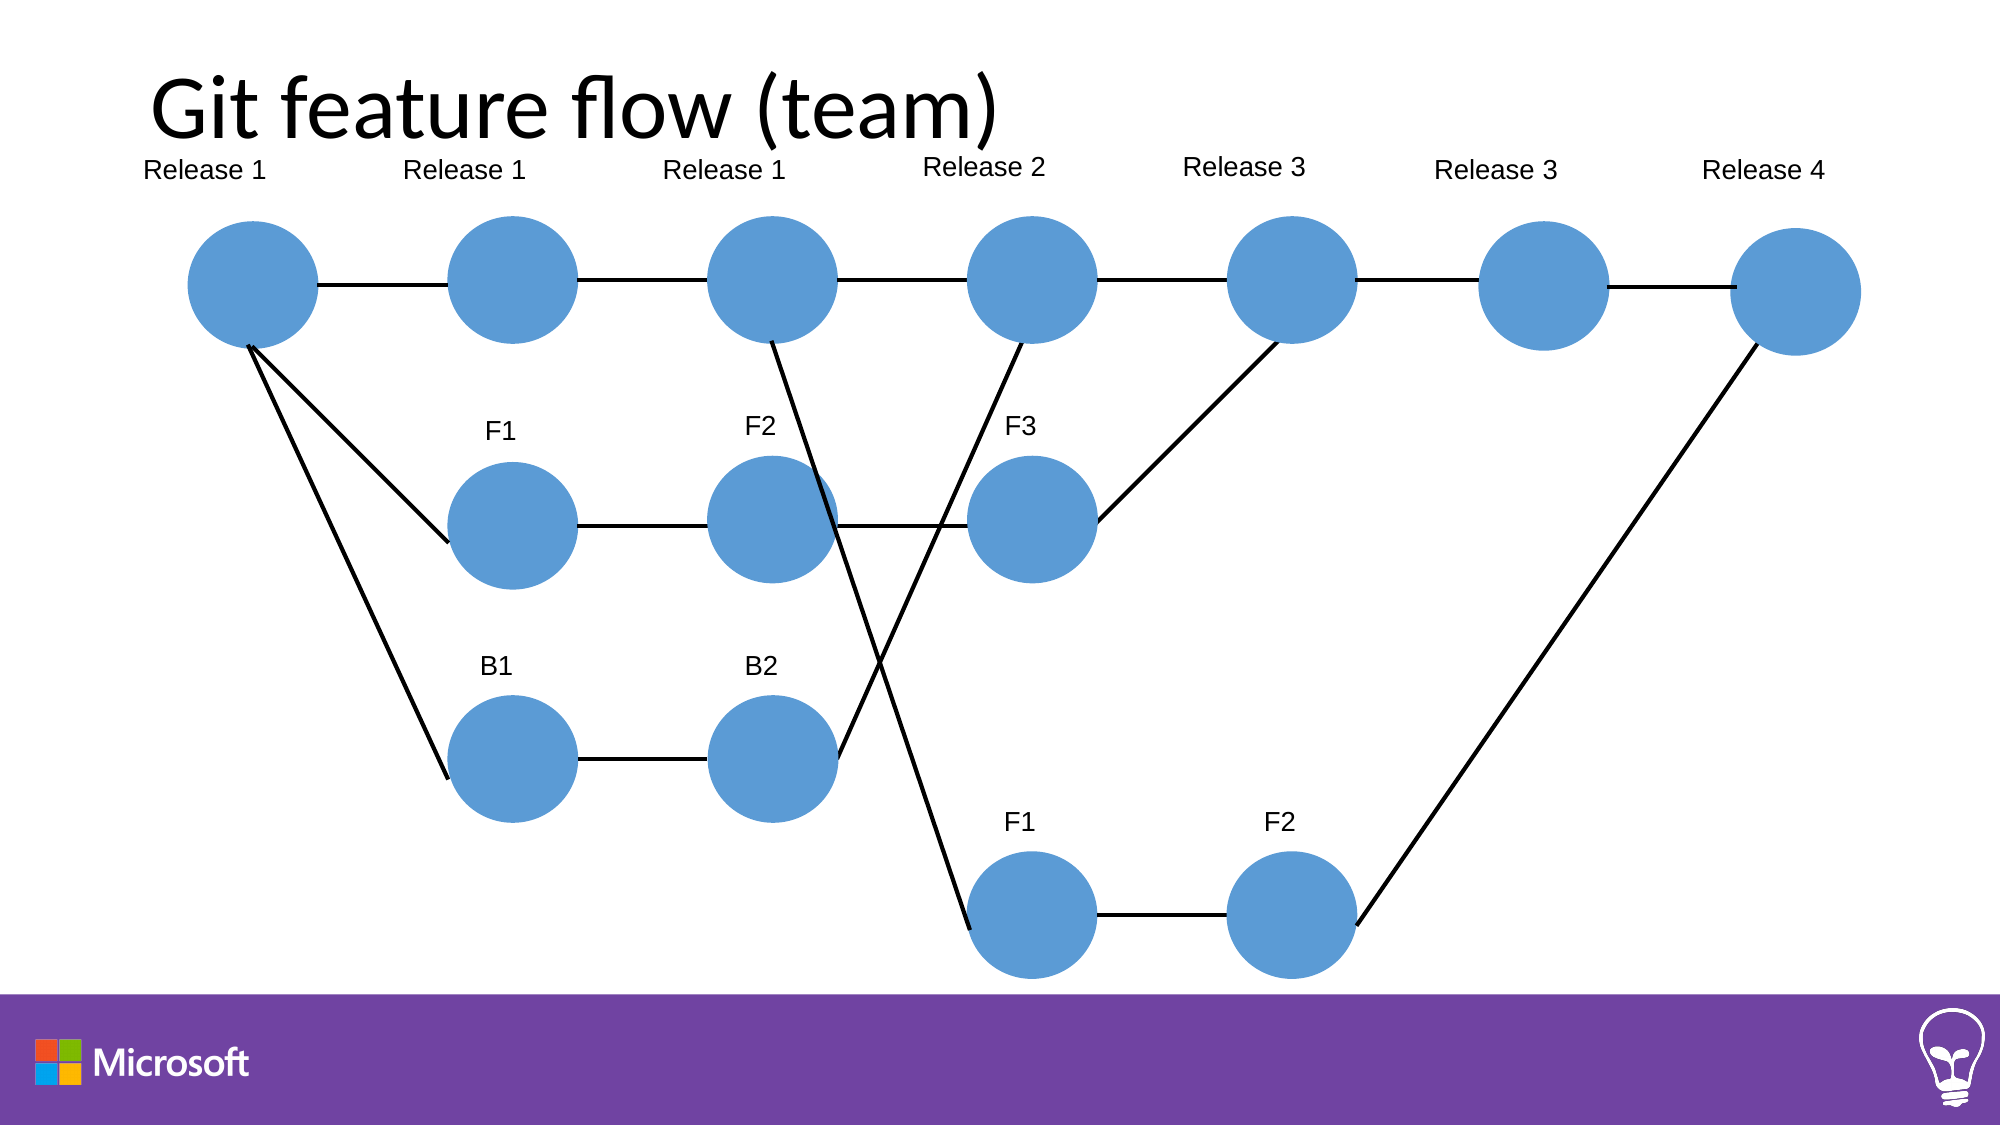

# Git feature flow (team)
Release 2
Release 3
Release 1
Release 1
Release 3
Release 4
Release 1

F2
F3
F1

B1
B2

F1
F2